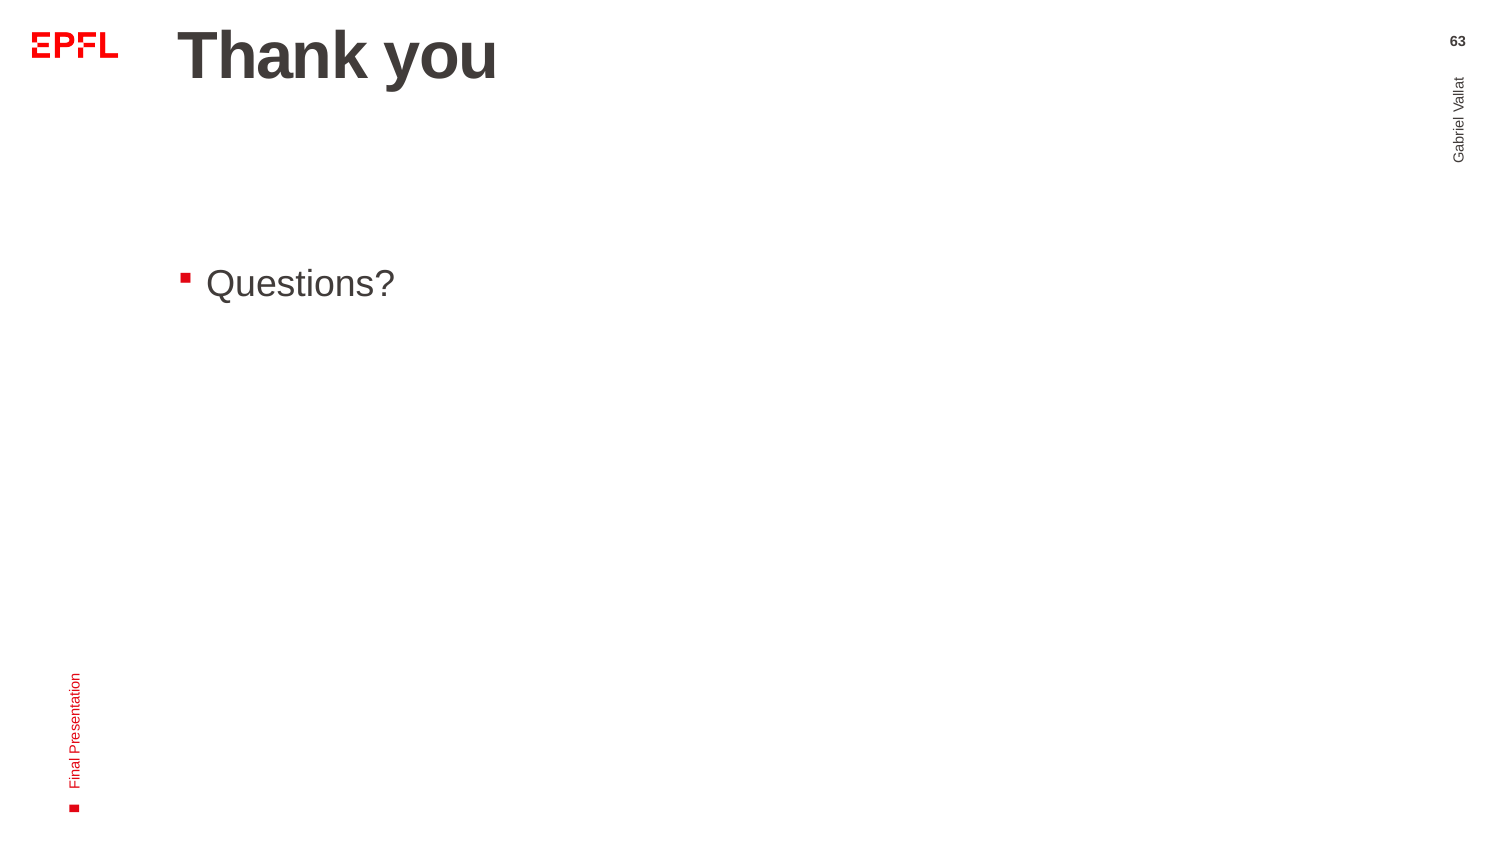

# Thank you
63
Questions?

Gabriel Vallat
Final Presentation